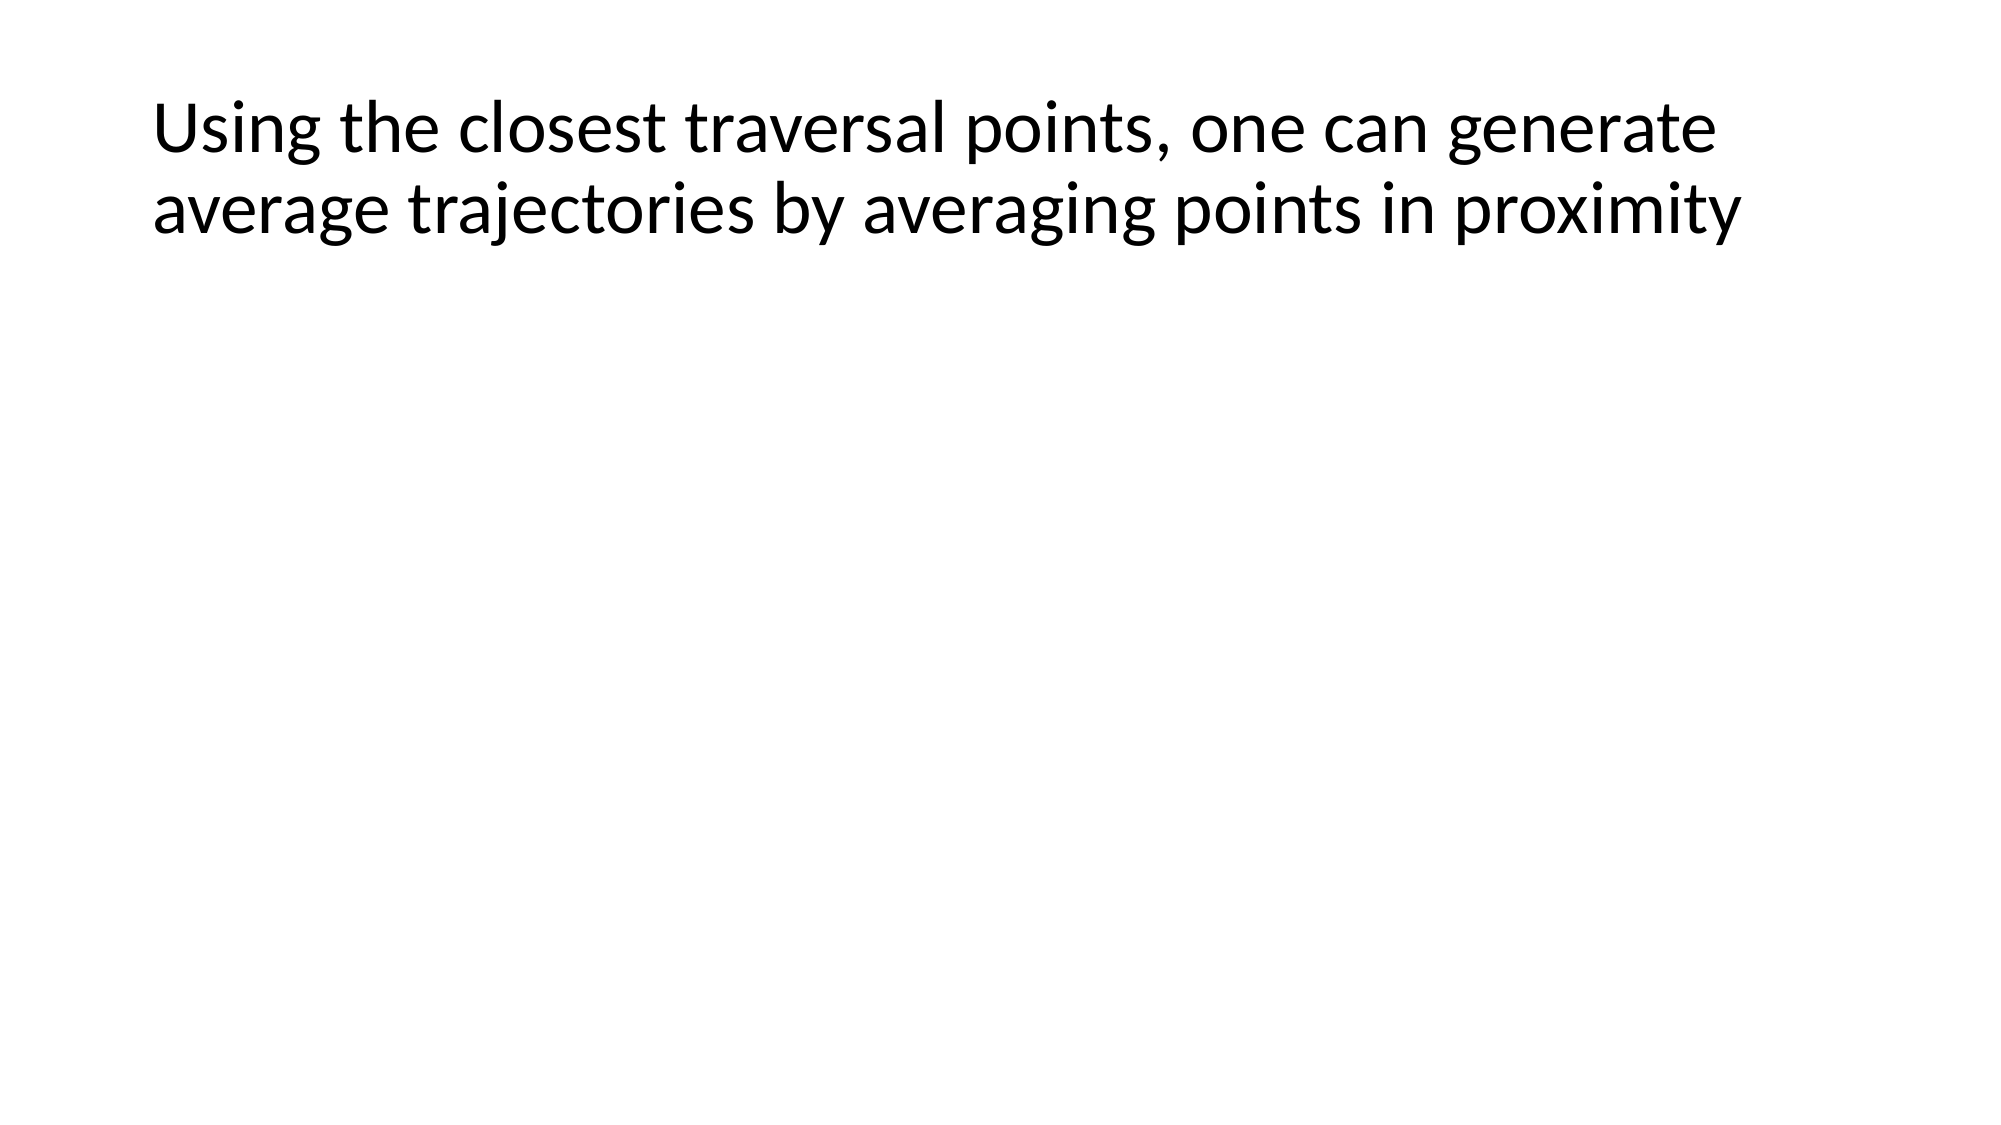

# Using the closest traversal points, one can generate average trajectories by averaging points in proximity